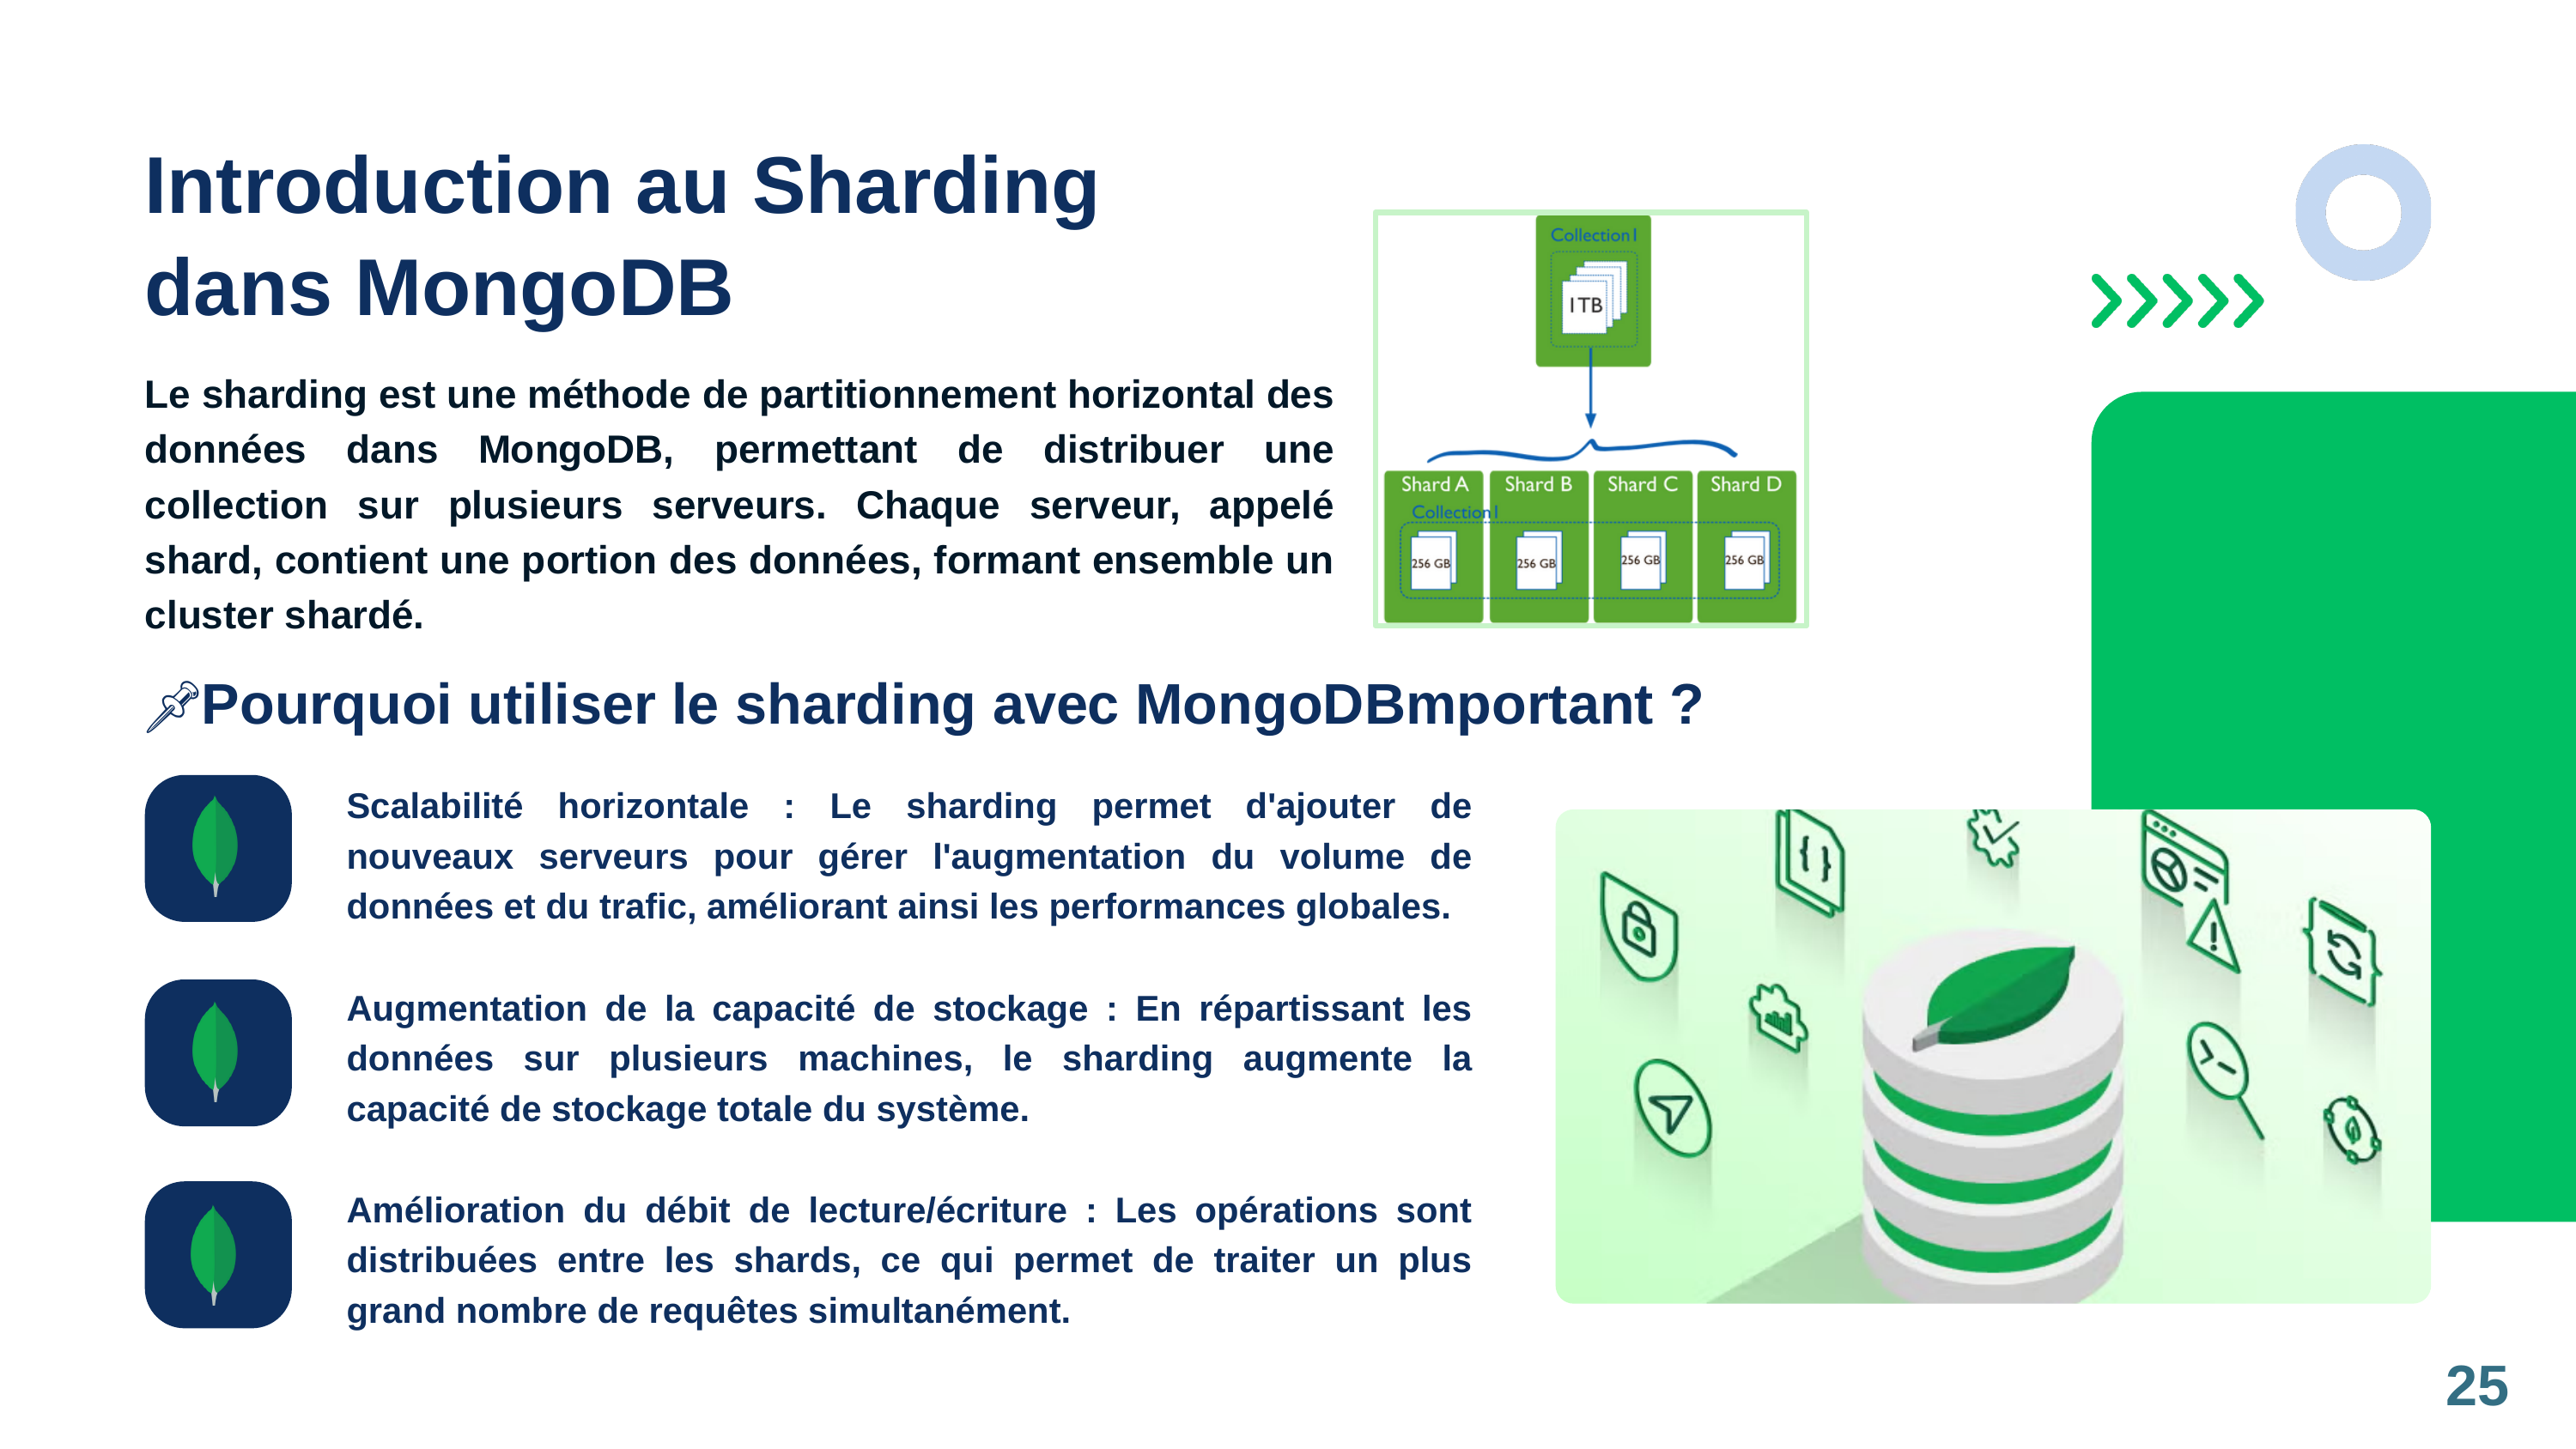

Introduction au Sharding dans MongoDB

Le sharding est une méthode de partitionnement horizontal des données dans MongoDB, permettant de distribuer une collection sur plusieurs serveurs. Chaque serveur, appelé shard, contient une portion des données, formant ensemble un cluster shardé.

📌Pourquoi utiliser le sharding avec MongoDBmportant ?

Scalabilité horizontale : Le sharding permet d'ajouter de nouveaux serveurs pour gérer l'augmentation du volume de données et du trafic, améliorant ainsi les performances globales.

Augmentation de la capacité de stockage : En répartissant les données sur plusieurs machines, le sharding augmente la capacité de stockage totale du système.

Amélioration du débit de lecture/écriture : Les opérations sont distribuées entre les shards, ce qui permet de traiter un plus grand nombre de requêtes simultanément.

25